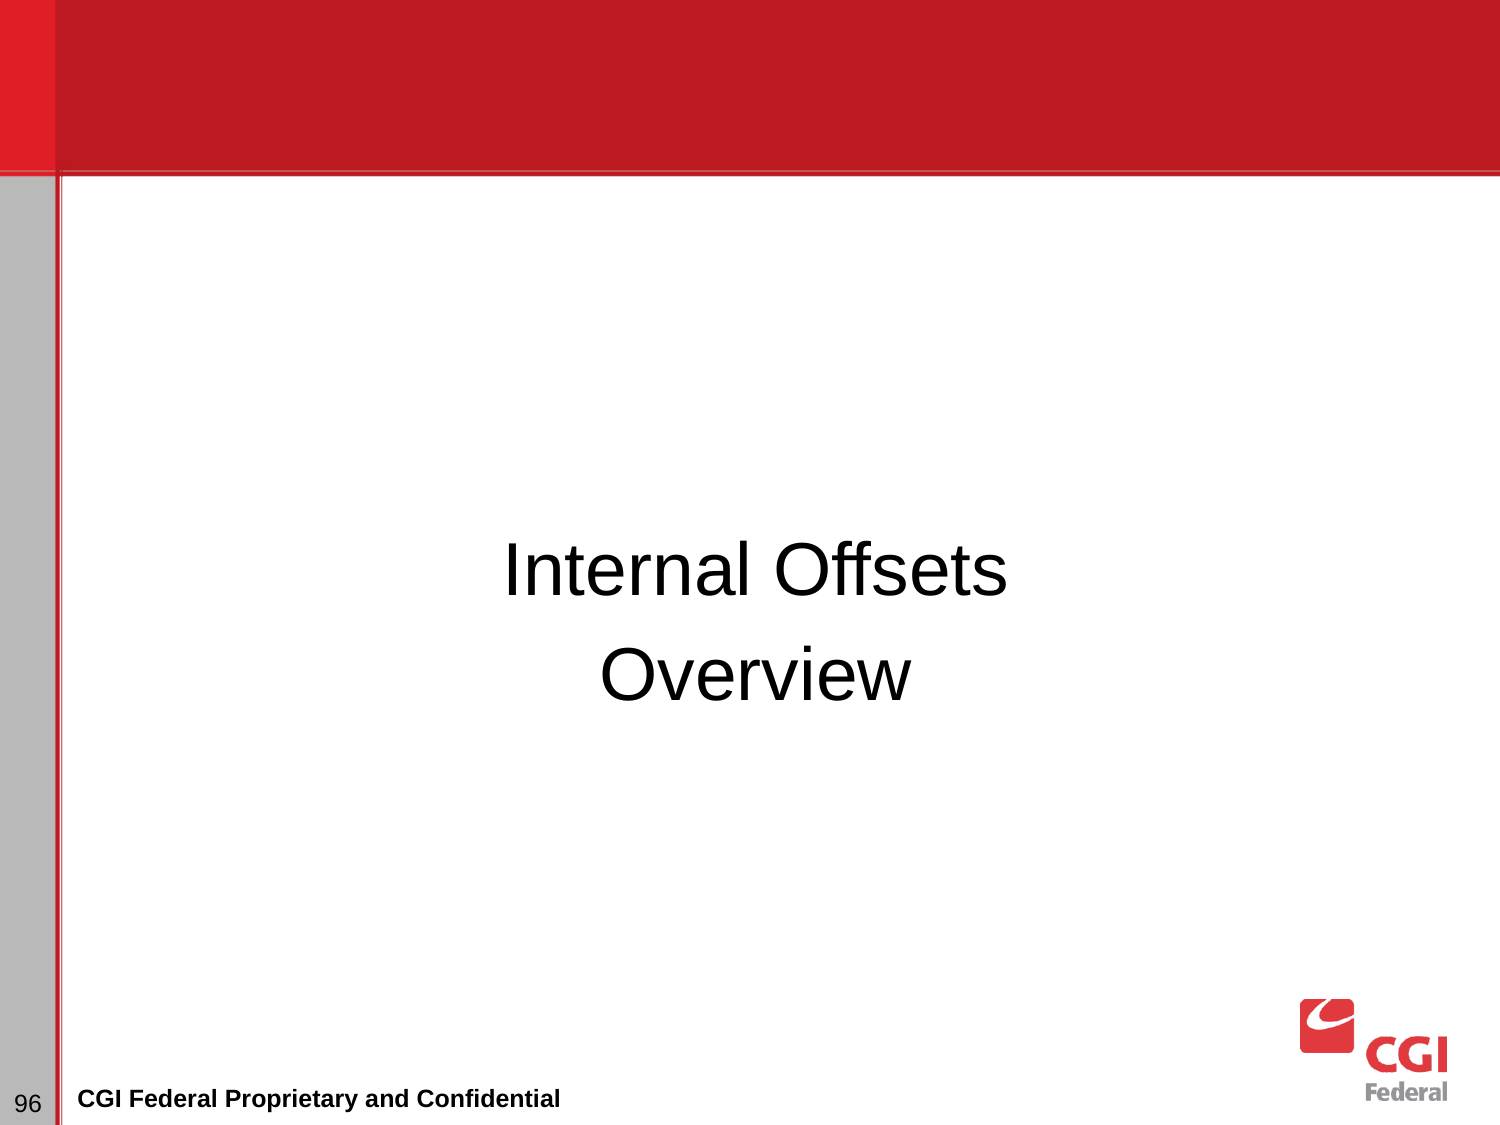

Internal Offsets
Overview
# Dunning
96
CGI Federal Proprietary and Confidential